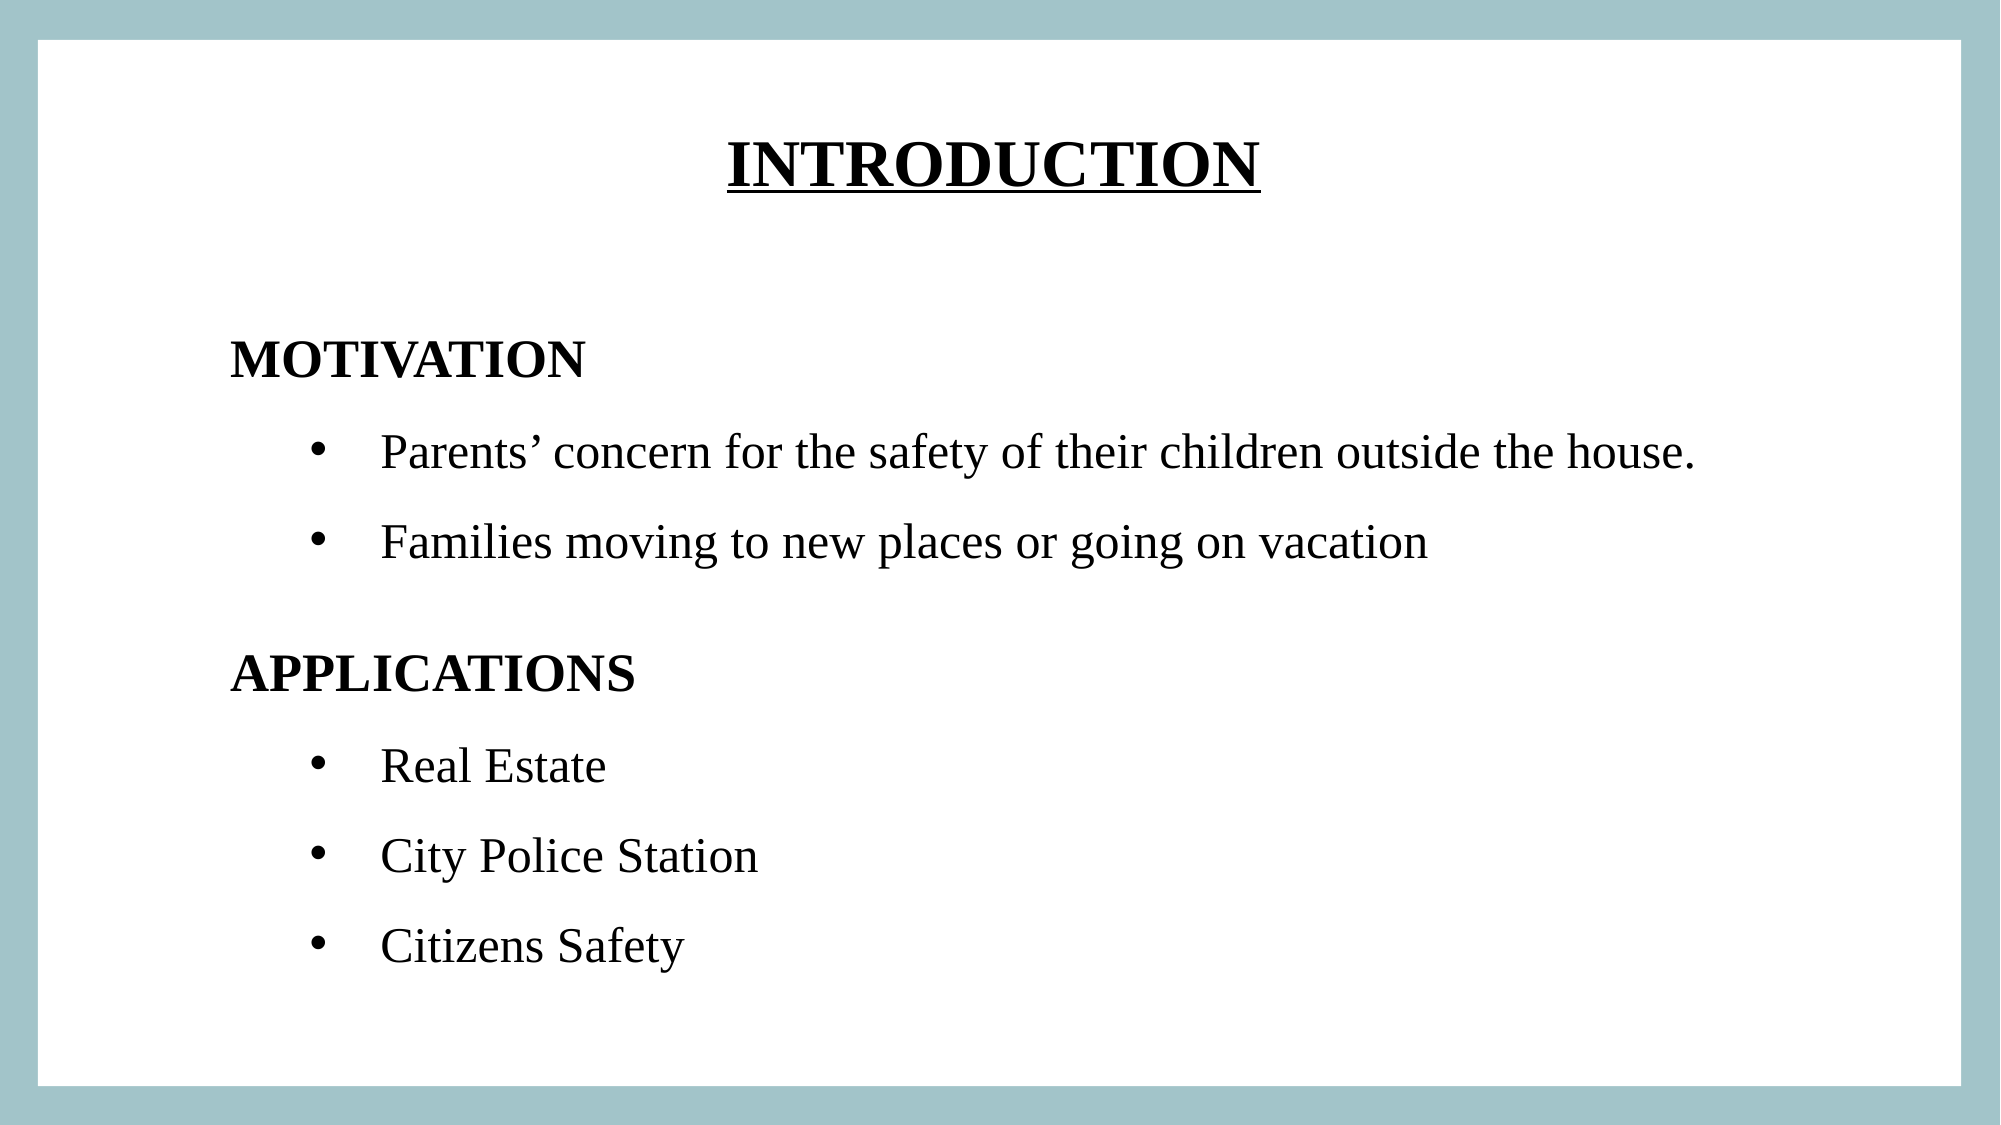

INTRODUCTION
MOTIVATION
Parents’ concern for the safety of their children outside the house.
Families moving to new places or going on vacation
APPLICATIONS
Real Estate
City Police Station
Citizens Safety